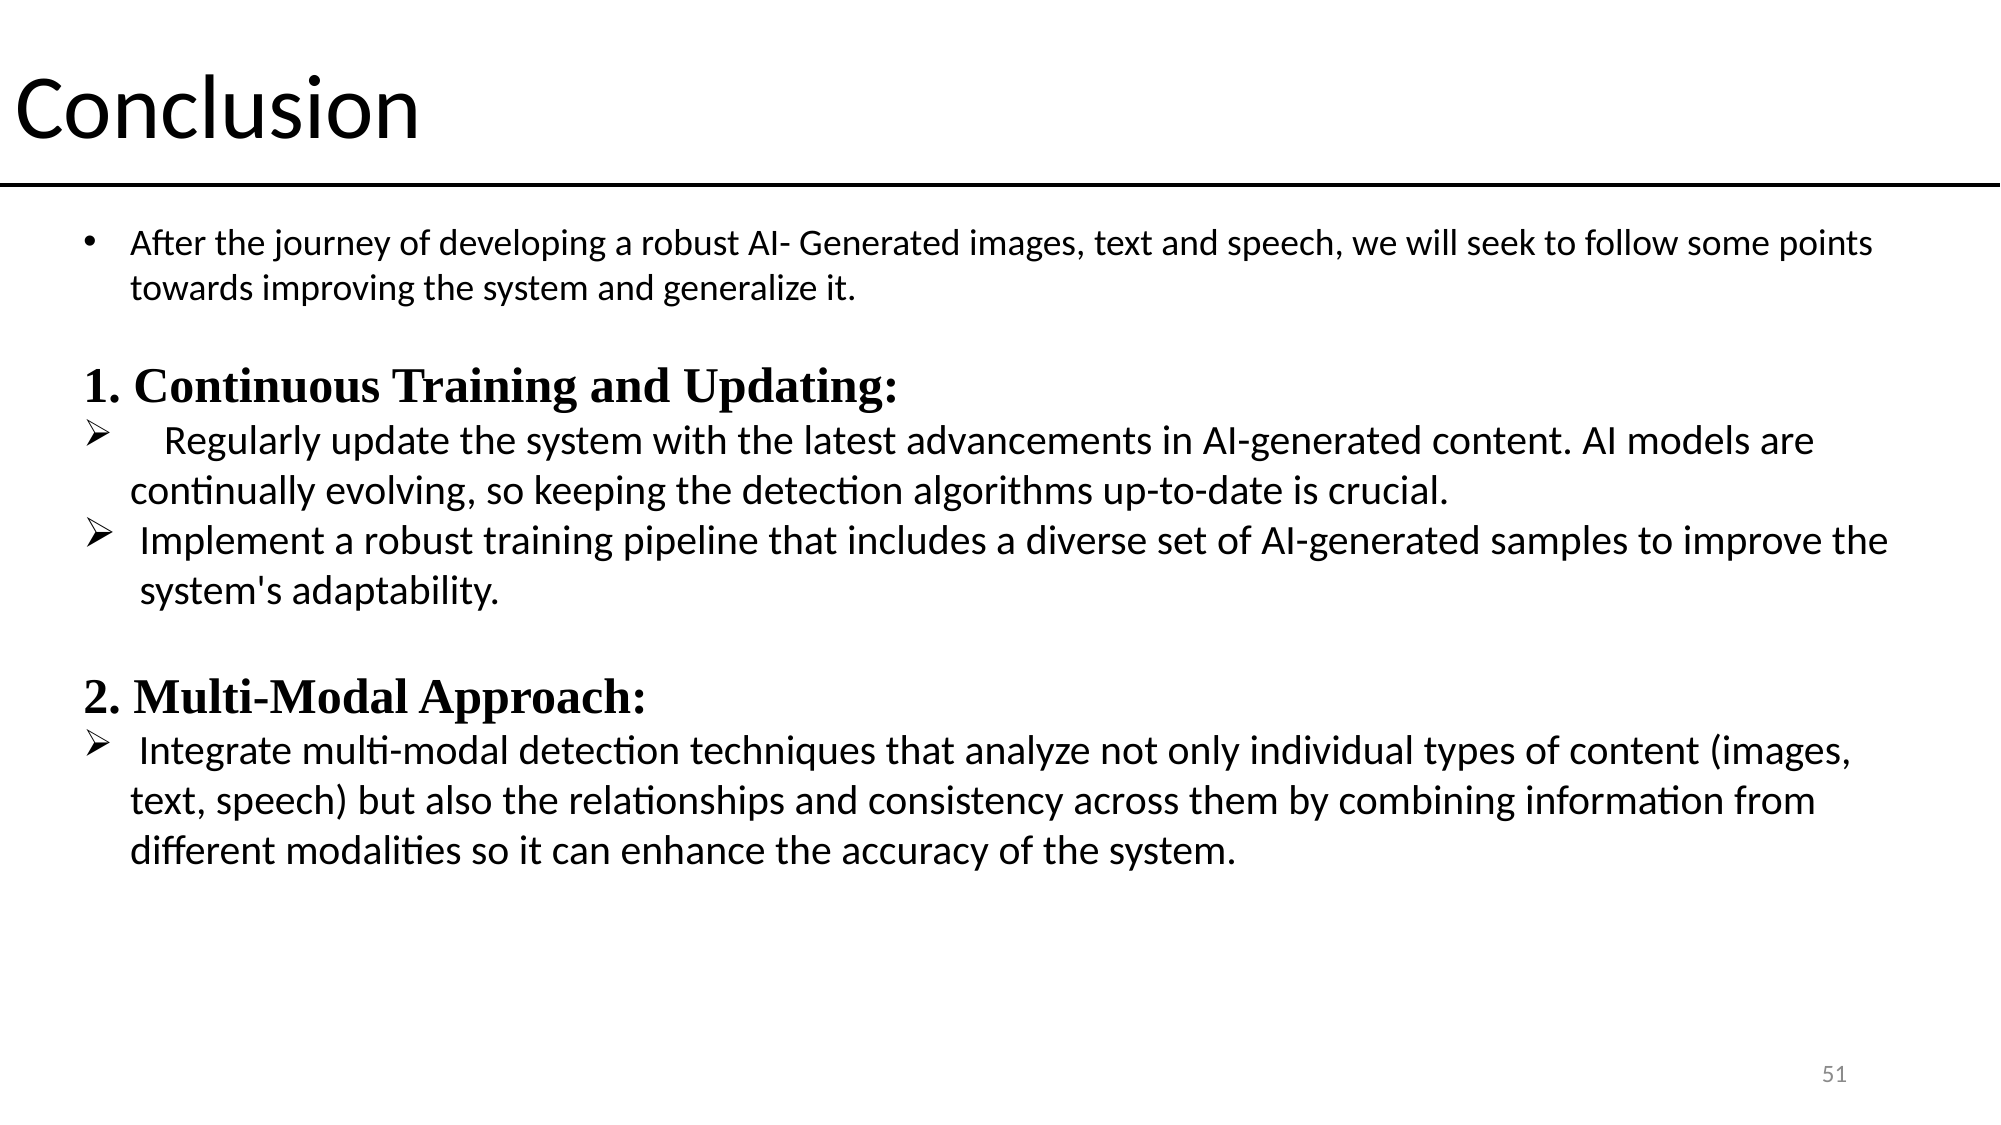

# Conclusion
After the journey of developing a robust AI- Generated images, text and speech, we will seek to follow some points towards improving the system and generalize it.

1. Continuous Training and Updating:
    Regularly update the system with the latest advancements in AI-generated content. AI models are continually evolving, so keeping the detection algorithms up-to-date is crucial.
Implement a robust training pipeline that includes a diverse set of AI-generated samples to improve the system's adaptability.

2. Multi-Modal Approach:
 Integrate multi-modal detection techniques that analyze not only individual types of content (images, text, speech) but also the relationships and consistency across them by combining information from different modalities so it can enhance the accuracy of the system.

51